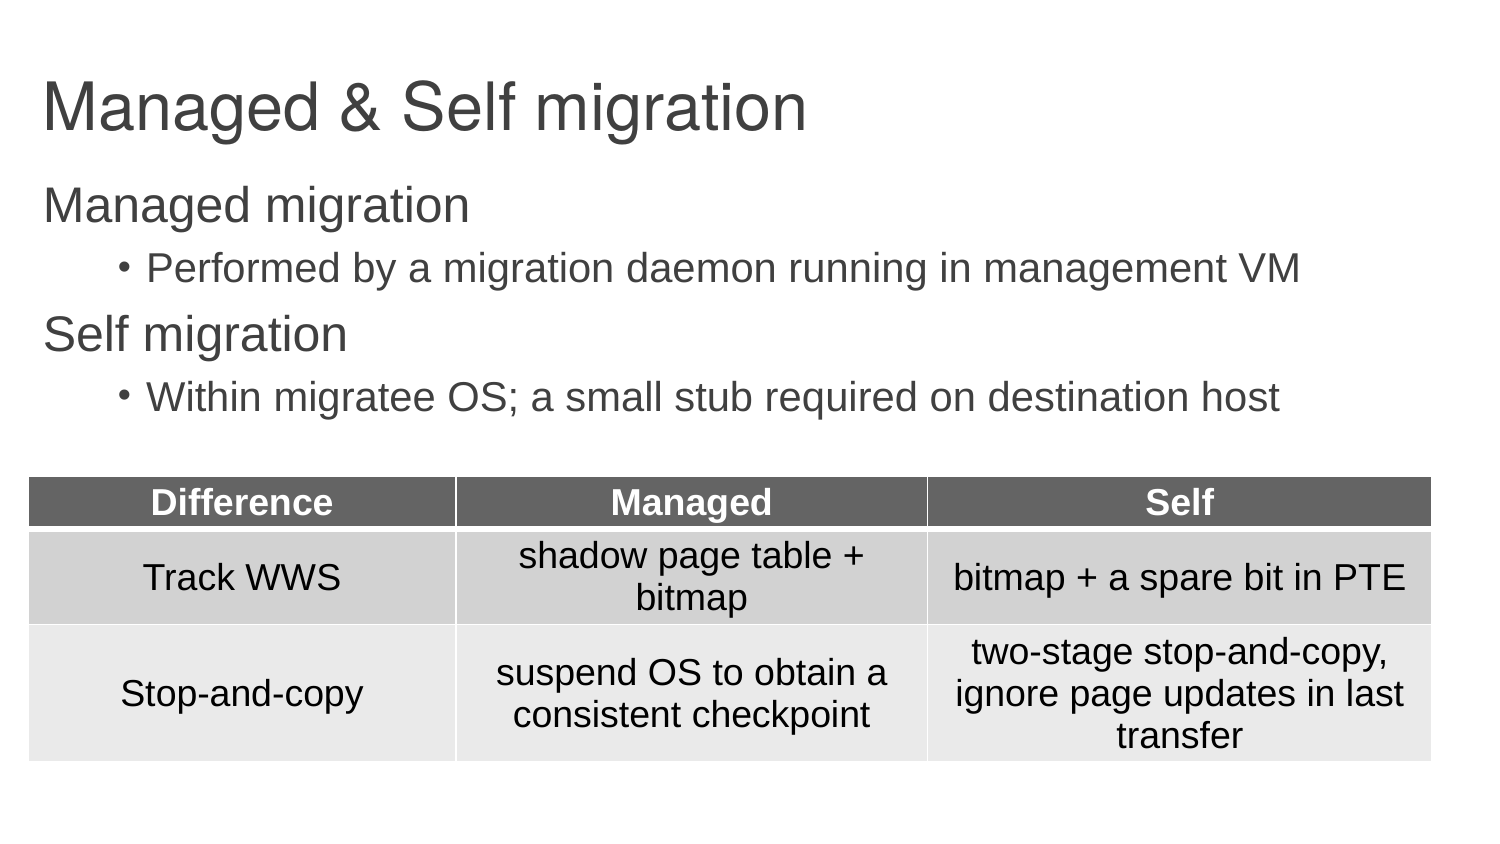

# Managed & Self migration
Managed migration
Performed by a migration daemon running in management VM
Self migration
Within migratee OS; a small stub required on destination host

| Difference | Managed | Self |
| --- | --- | --- |
| Track WWS | shadow page table + bitmap | bitmap + a spare bit in PTE |
| Stop-and-copy | suspend OS to obtain a consistent checkpoint | two-stage stop-and-copy, ignore page updates in last transfer |